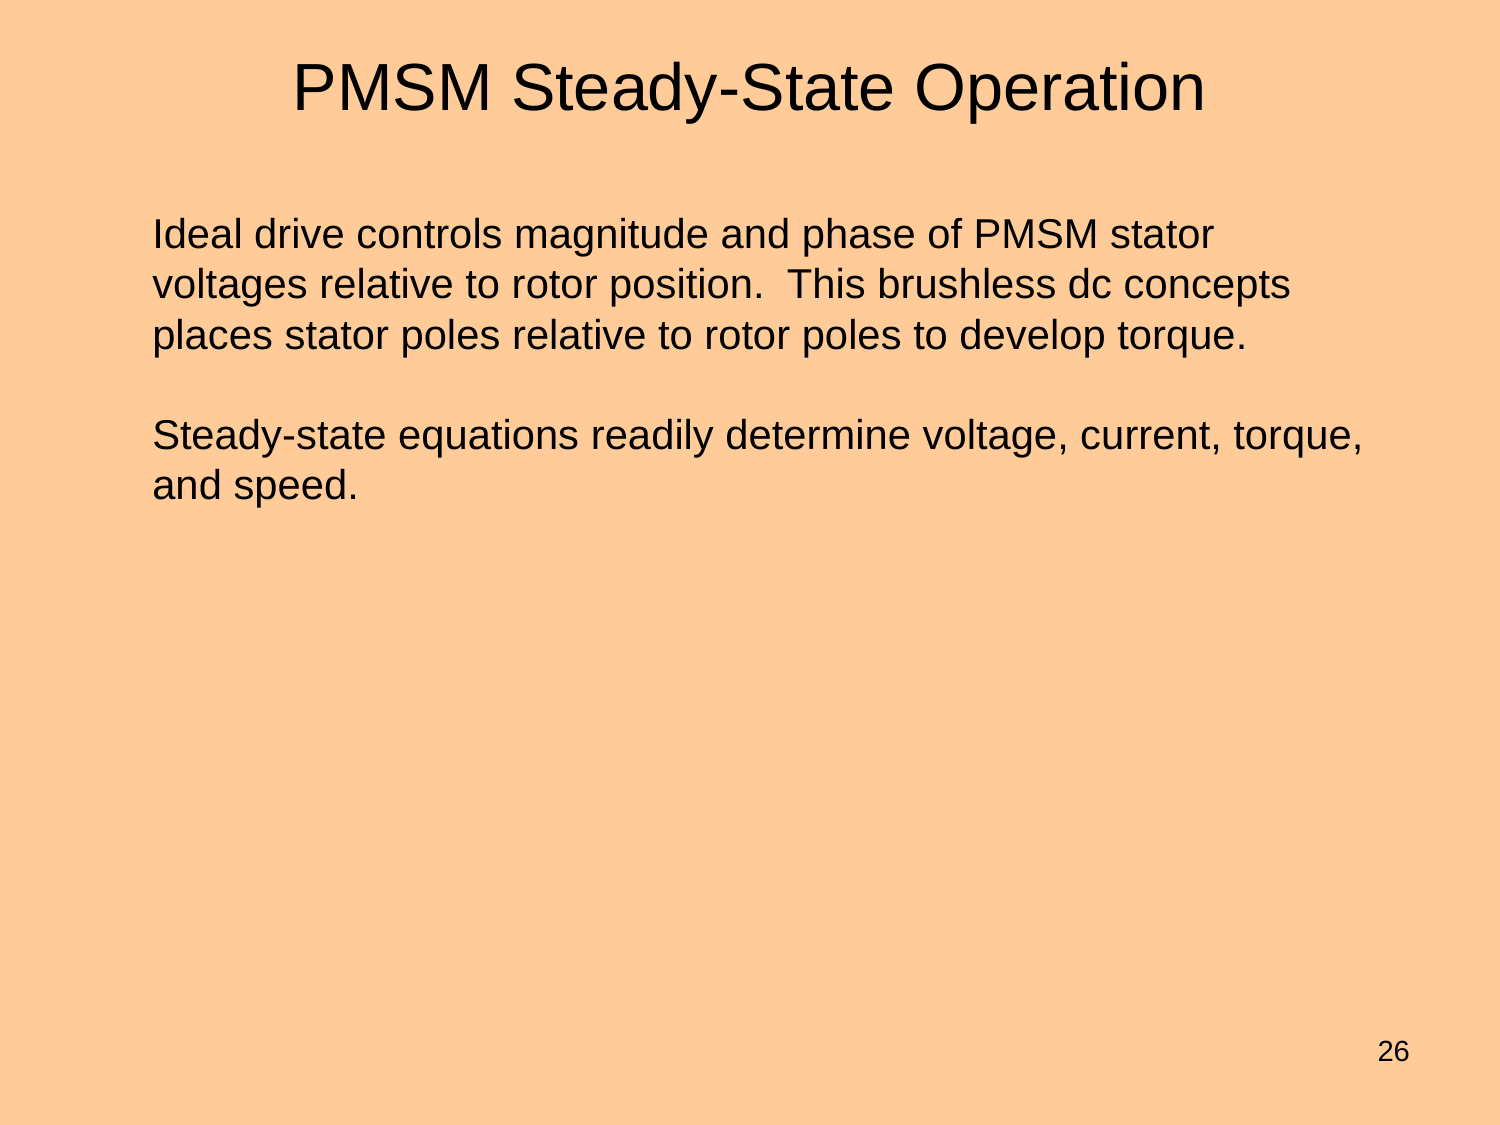

# PMSM Steady-State Operation
Ideal drive controls magnitude and phase of PMSM stator voltages relative to rotor position.  This brushless dc concepts places stator poles relative to rotor poles to develop torque.

Steady-state equations readily determine voltage, current, torque, and speed.
26